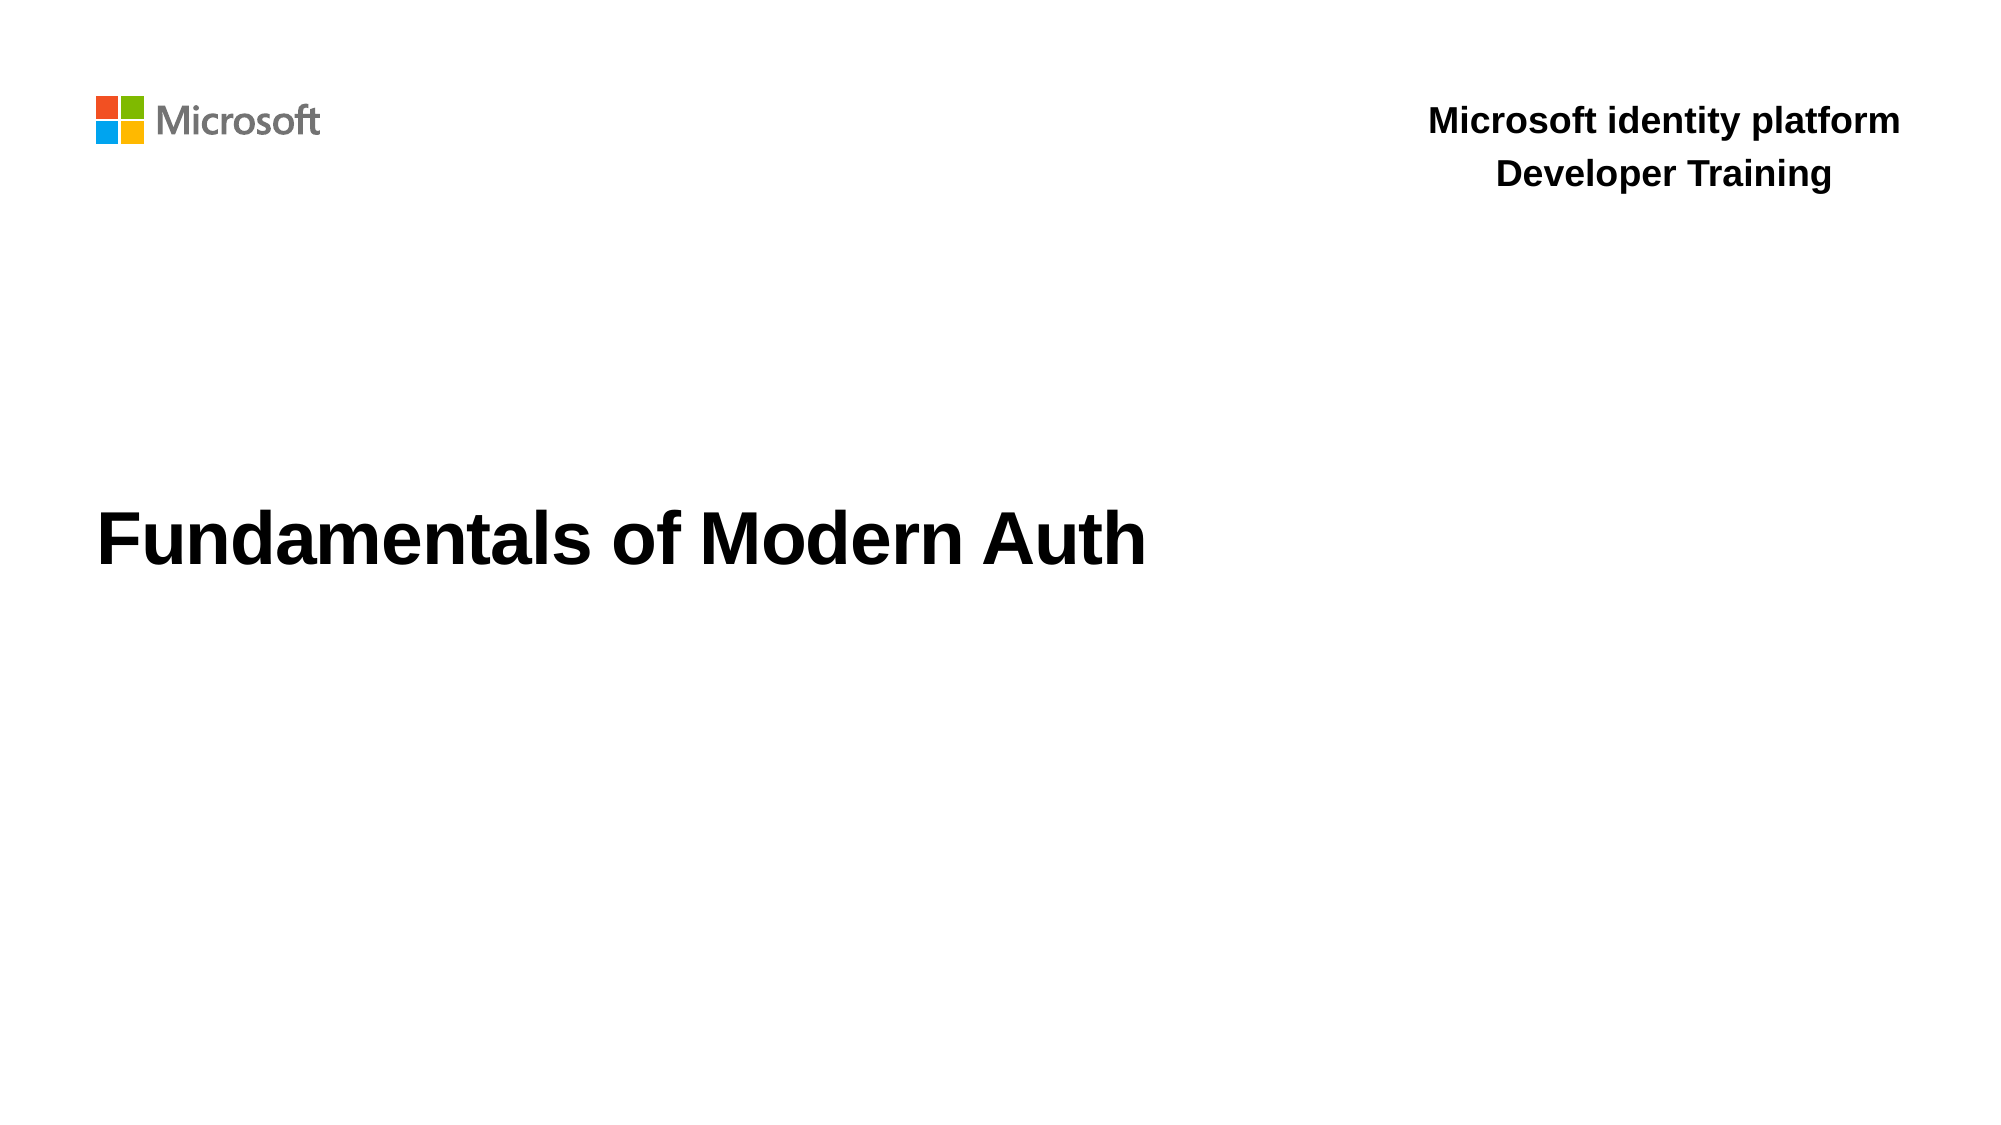

Microsoft identity platform
Developer Training
# Fundamentals of Modern Auth
2